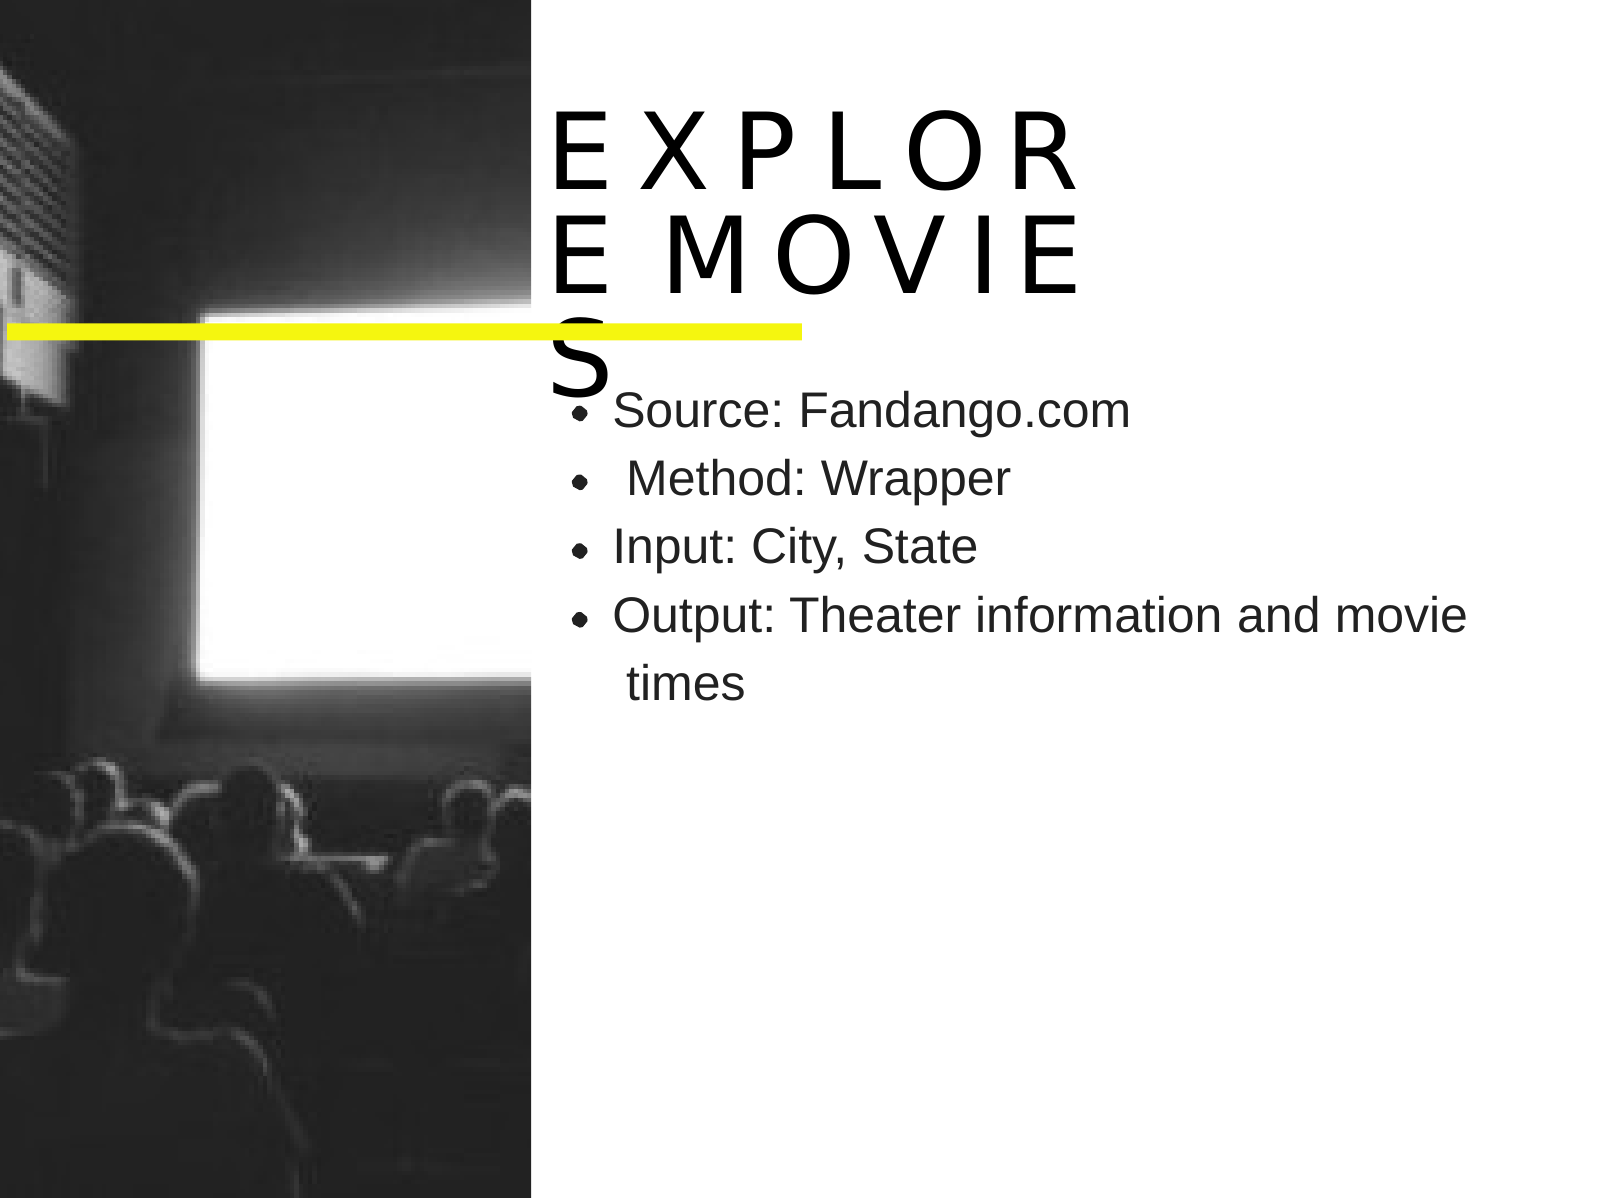

# E X P L O R E  M O V I E S

Source: Fandango.com  Method: Wrapper  Input: City, State
Output: Theater information and movie  times